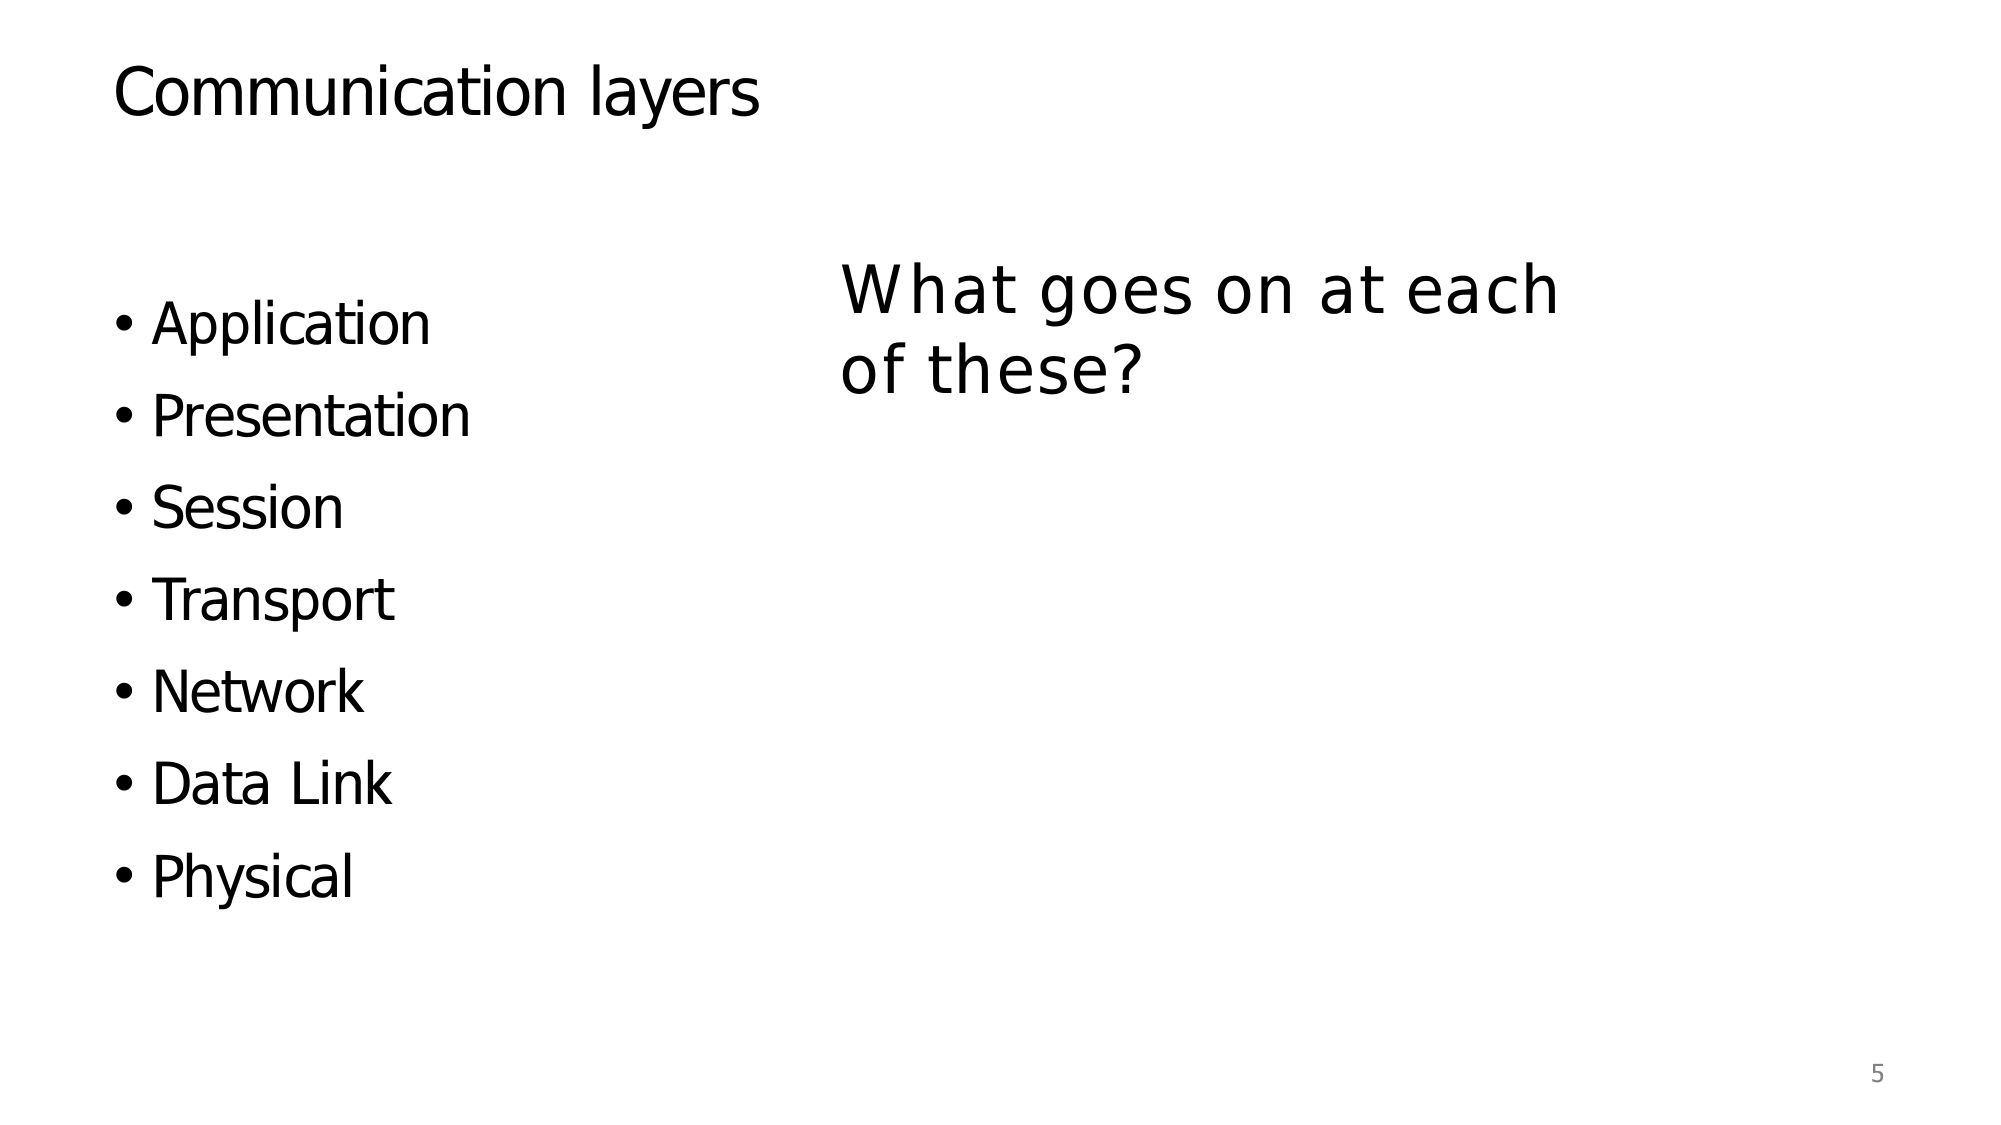

# Communication layers

Application
Presentation
Session
Transport
Network
Data Link
Physical
What goes on at each of these?
5